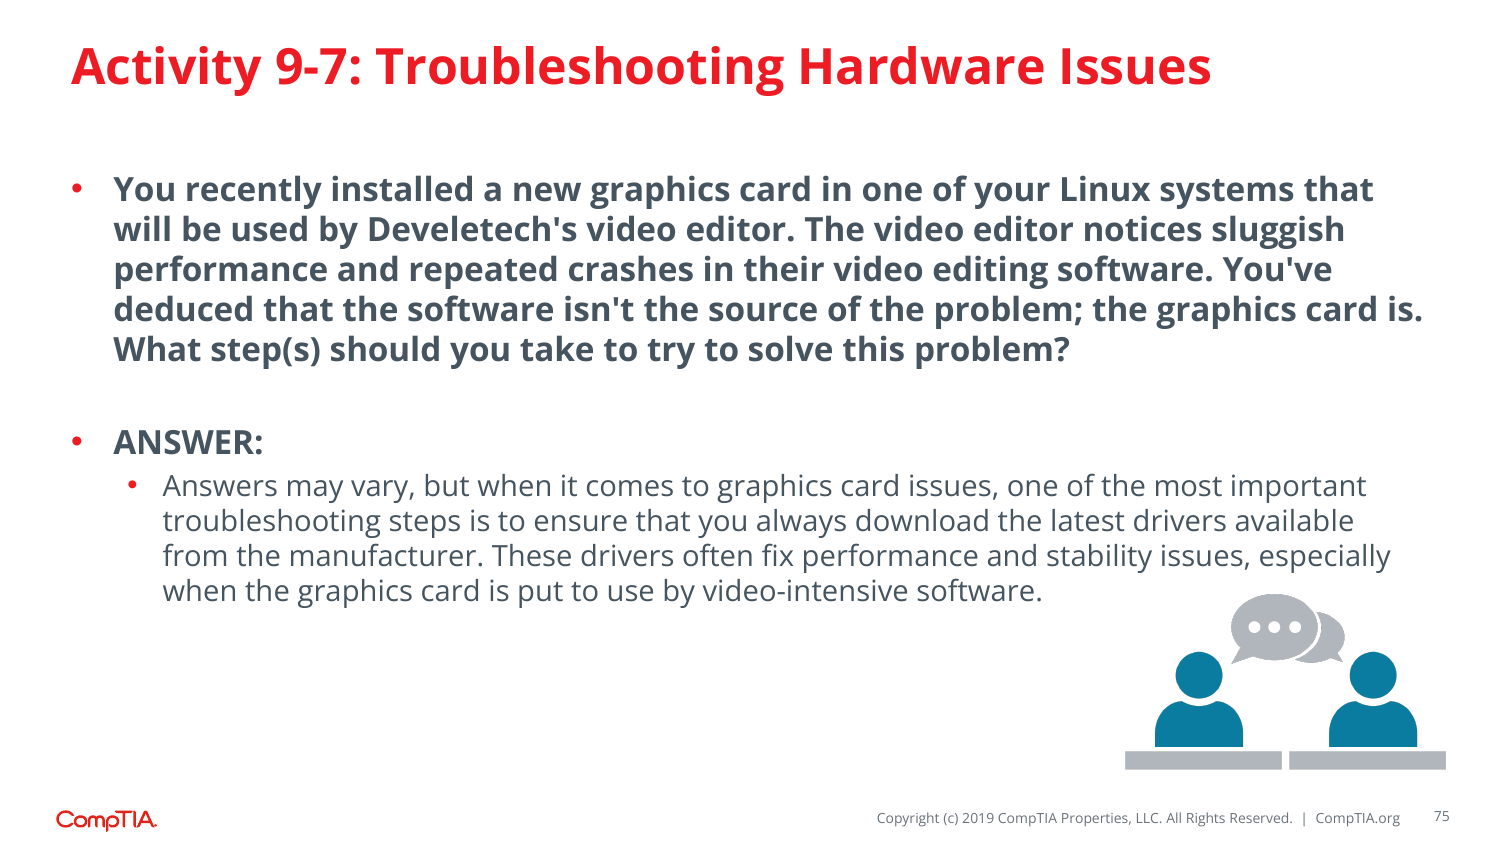

# Activity 9-7: Troubleshooting Hardware Issues
You recently installed a new graphics card in one of your Linux systems that will be used by Develetech's video editor. The video editor notices sluggish performance and repeated crashes in their video editing software. You've deduced that the software isn't the source of the problem; the graphics card is. What step(s) should you take to try to solve this problem?

ANSWER:
Answers may vary, but when it comes to graphics card issues, one of the most important troubleshooting steps is to ensure that you always download the latest drivers available from the manufacturer. These drivers often fix performance and stability issues, especially when the graphics card is put to use by video-intensive software.

75